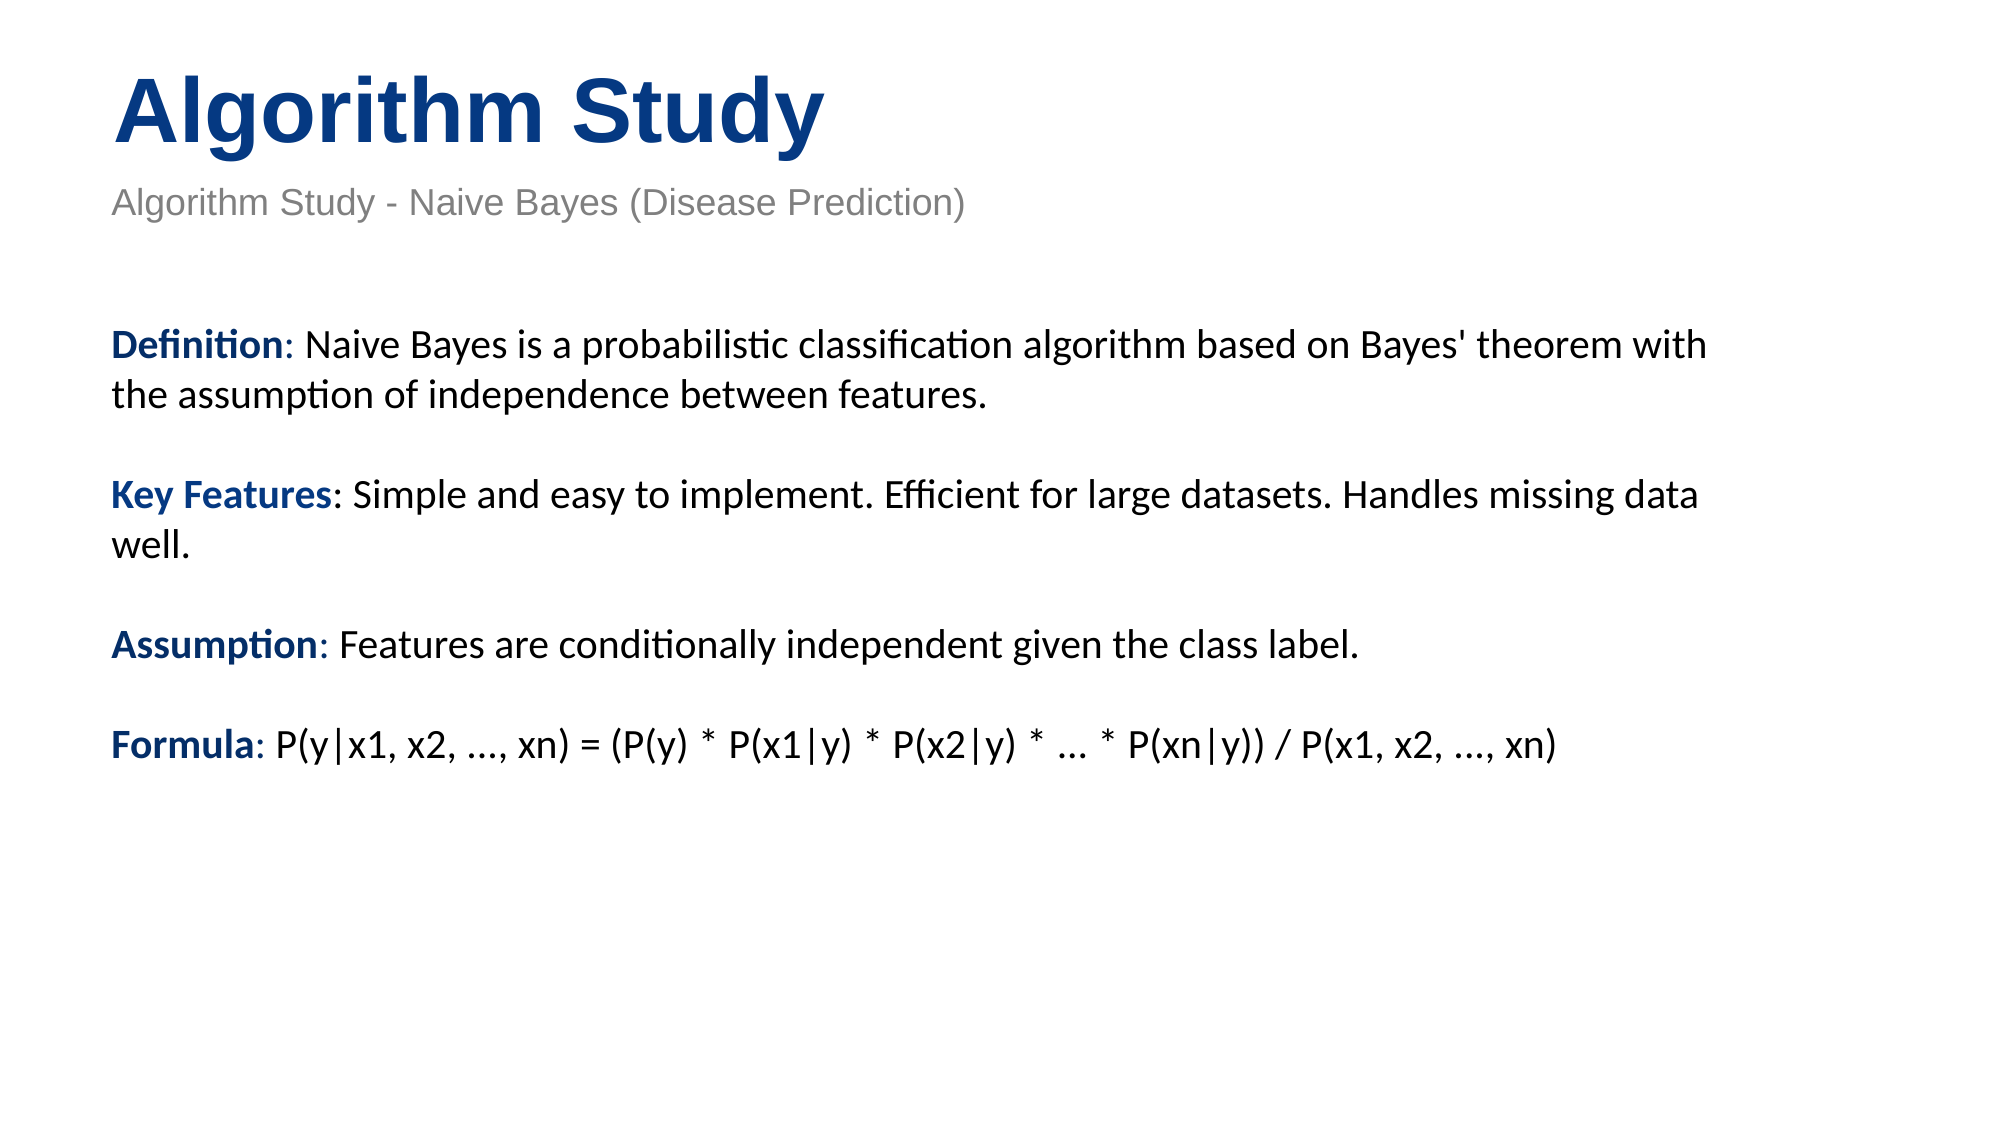

# Algorithm Study
Algorithm Study - Naive Bayes (Disease Prediction)

Definition: Naive Bayes is a probabilistic classification algorithm based on Bayes' theorem with the assumption of independence between features.

Key Features: Simple and easy to implement. Efficient for large datasets. Handles missing data well.

Assumption: Features are conditionally independent given the class label.

Formula: P(y|x1, x2, ..., xn) = (P(y) * P(x1|y) * P(x2|y) * ... * P(xn|y)) / P(x1, x2, ..., xn)